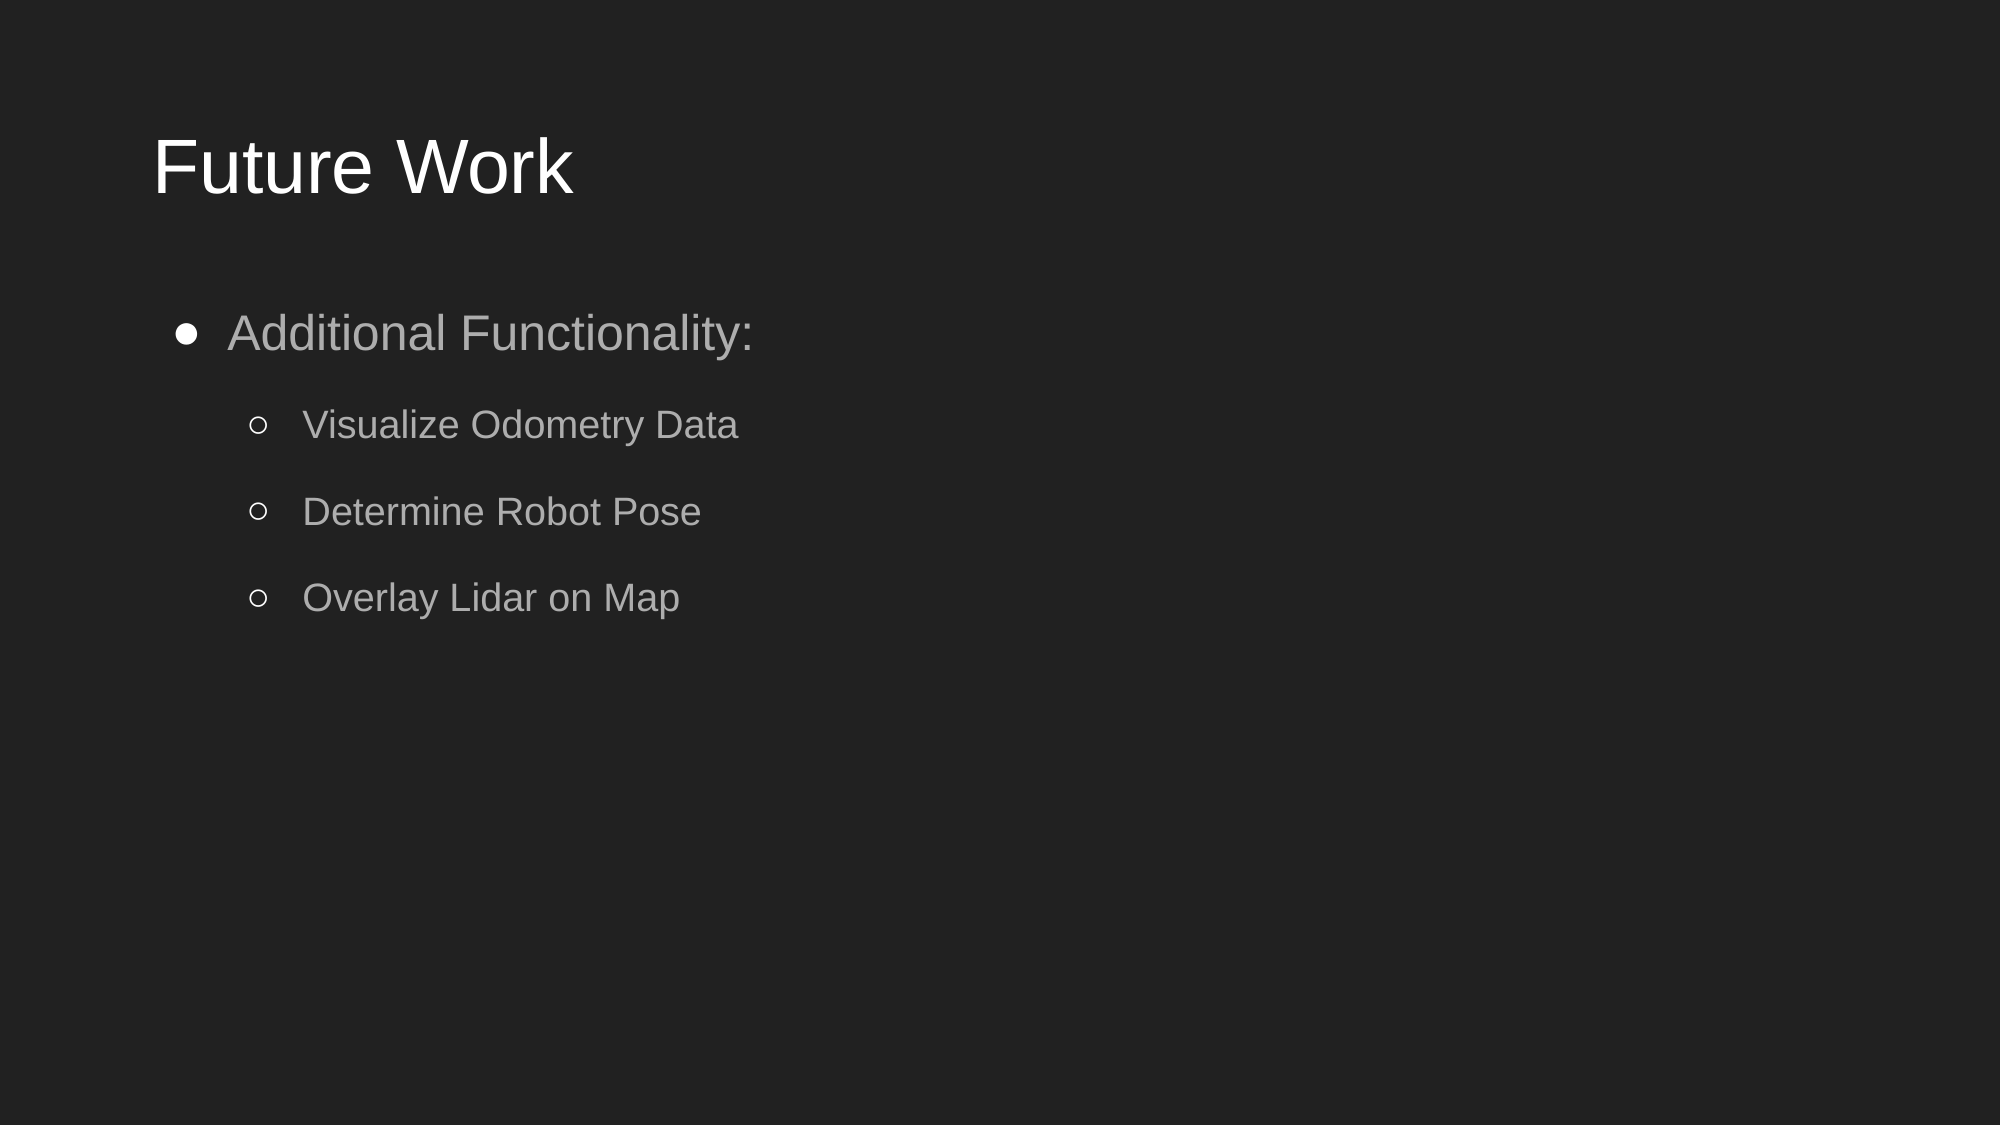

# Future Work
Additional Functionality:
Visualize Odometry Data
Determine Robot Pose
Overlay Lidar on Map